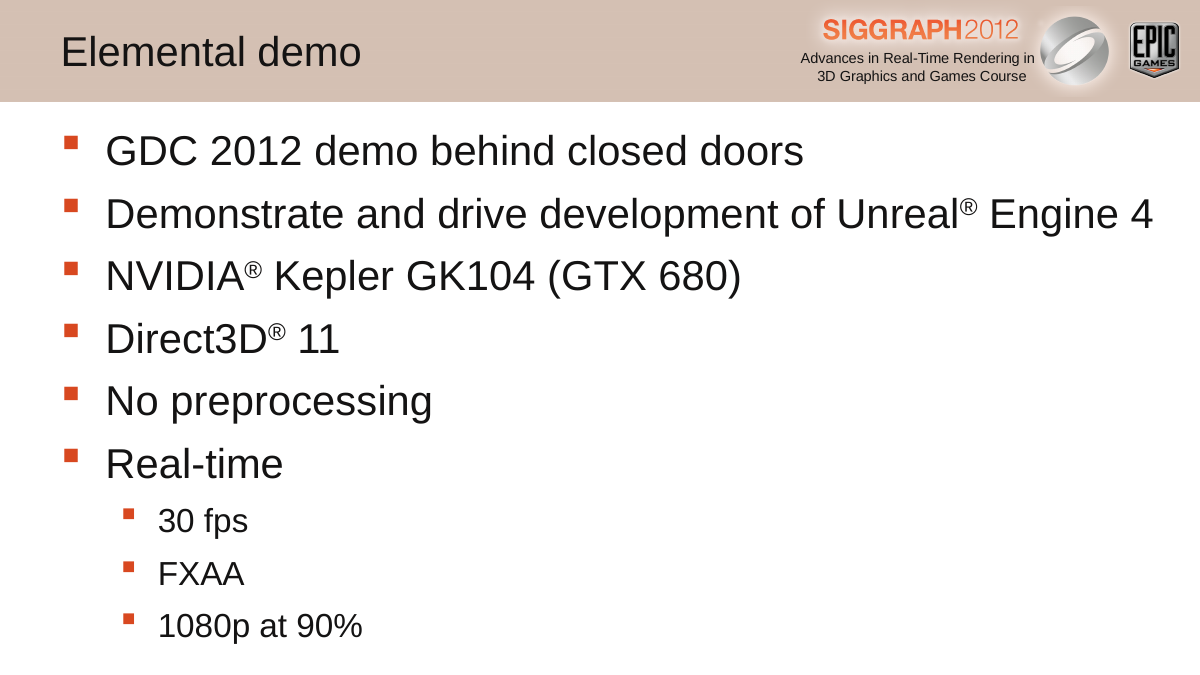

Elemental demo
GDC 2012 demo behind closed doors
Demonstrate and drive development of Unreal® Engine 4
NVIDIA® Kepler GK104 (GTX 680)
Direct3D® 11
No preprocessing
Real-time
30 fps
FXAA
1080p at 90%